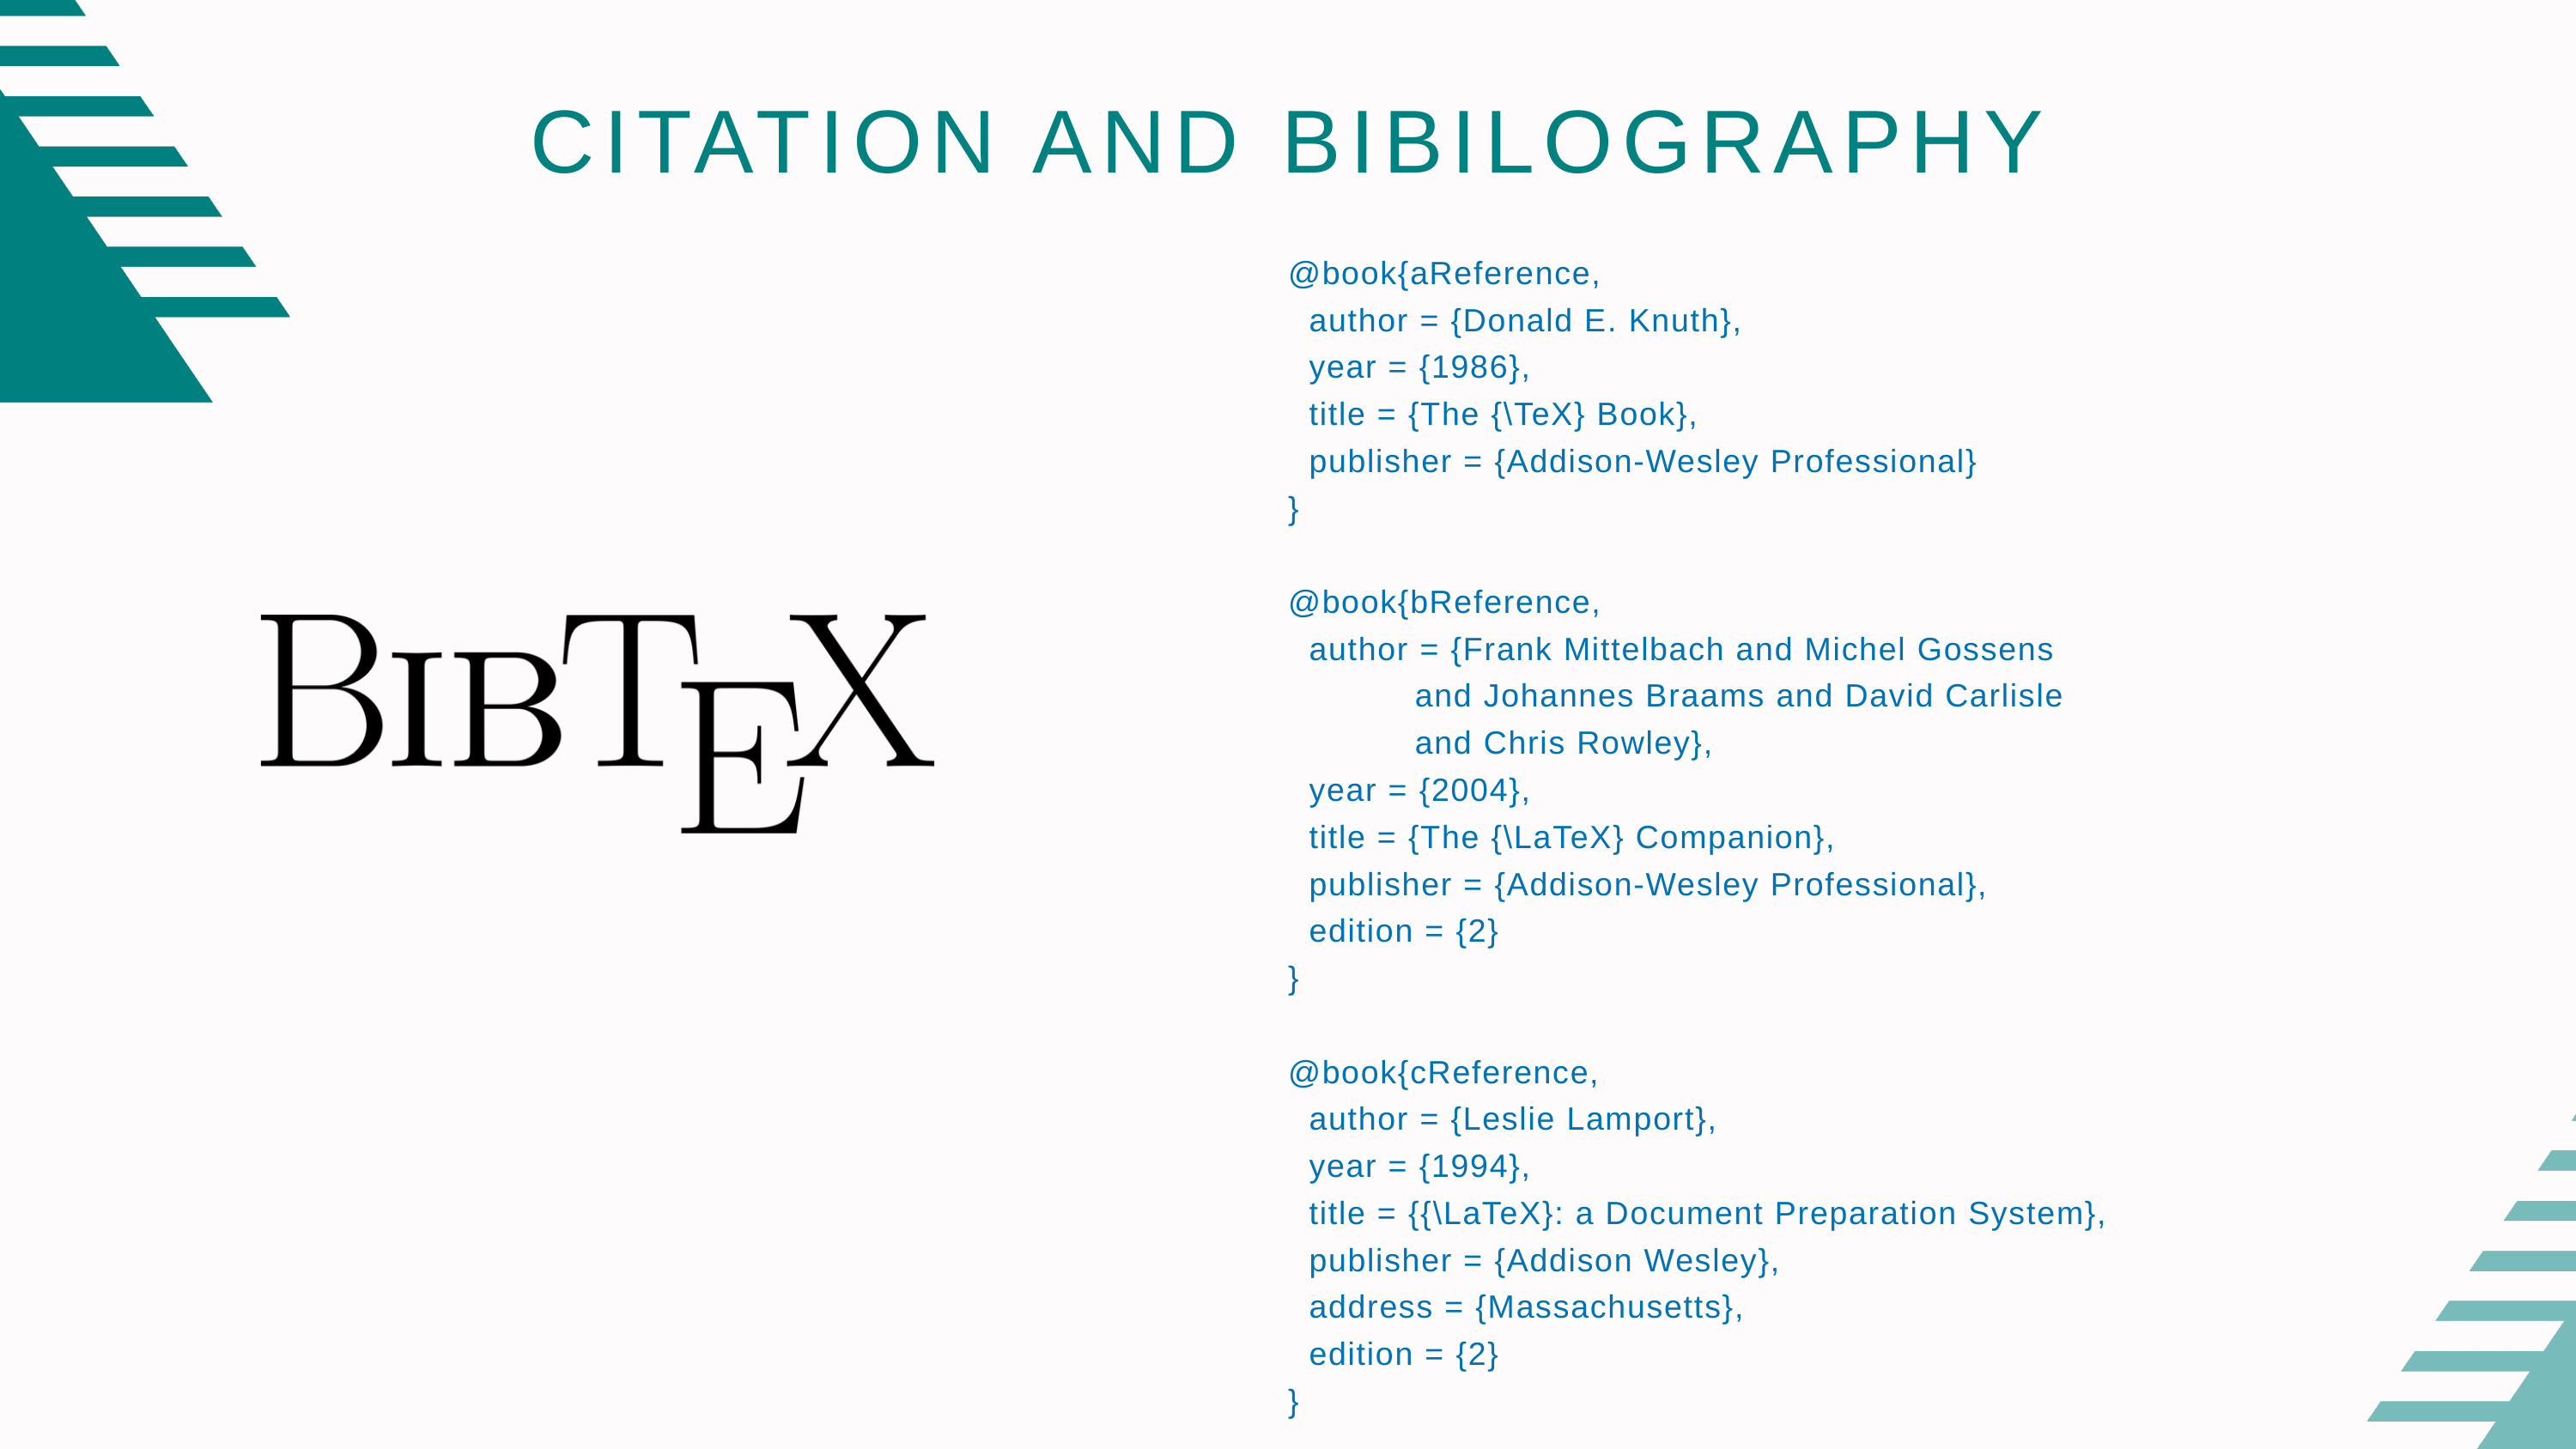

CITATION AND BIBILOGRAPHY
@book{aReference,
  author = {Donald E. Knuth},
  year = {1986},
  title = {The {\TeX} Book},
  publisher = {Addison-Wesley Professional}
}

@book{bReference,
  author = {Frank Mittelbach and Michel Gossens
            and Johannes Braams and David Carlisle
            and Chris Rowley},
  year = {2004},
  title = {The {\LaTeX} Companion},
  publisher = {Addison-Wesley Professional},
  edition = {2}
}

@book{cReference,
  author = {Leslie Lamport},
  year = {1994},
  title = {{\LaTeX}: a Document Preparation System},
  publisher = {Addison Wesley},
  address = {Massachusetts},
  edition = {2}
}